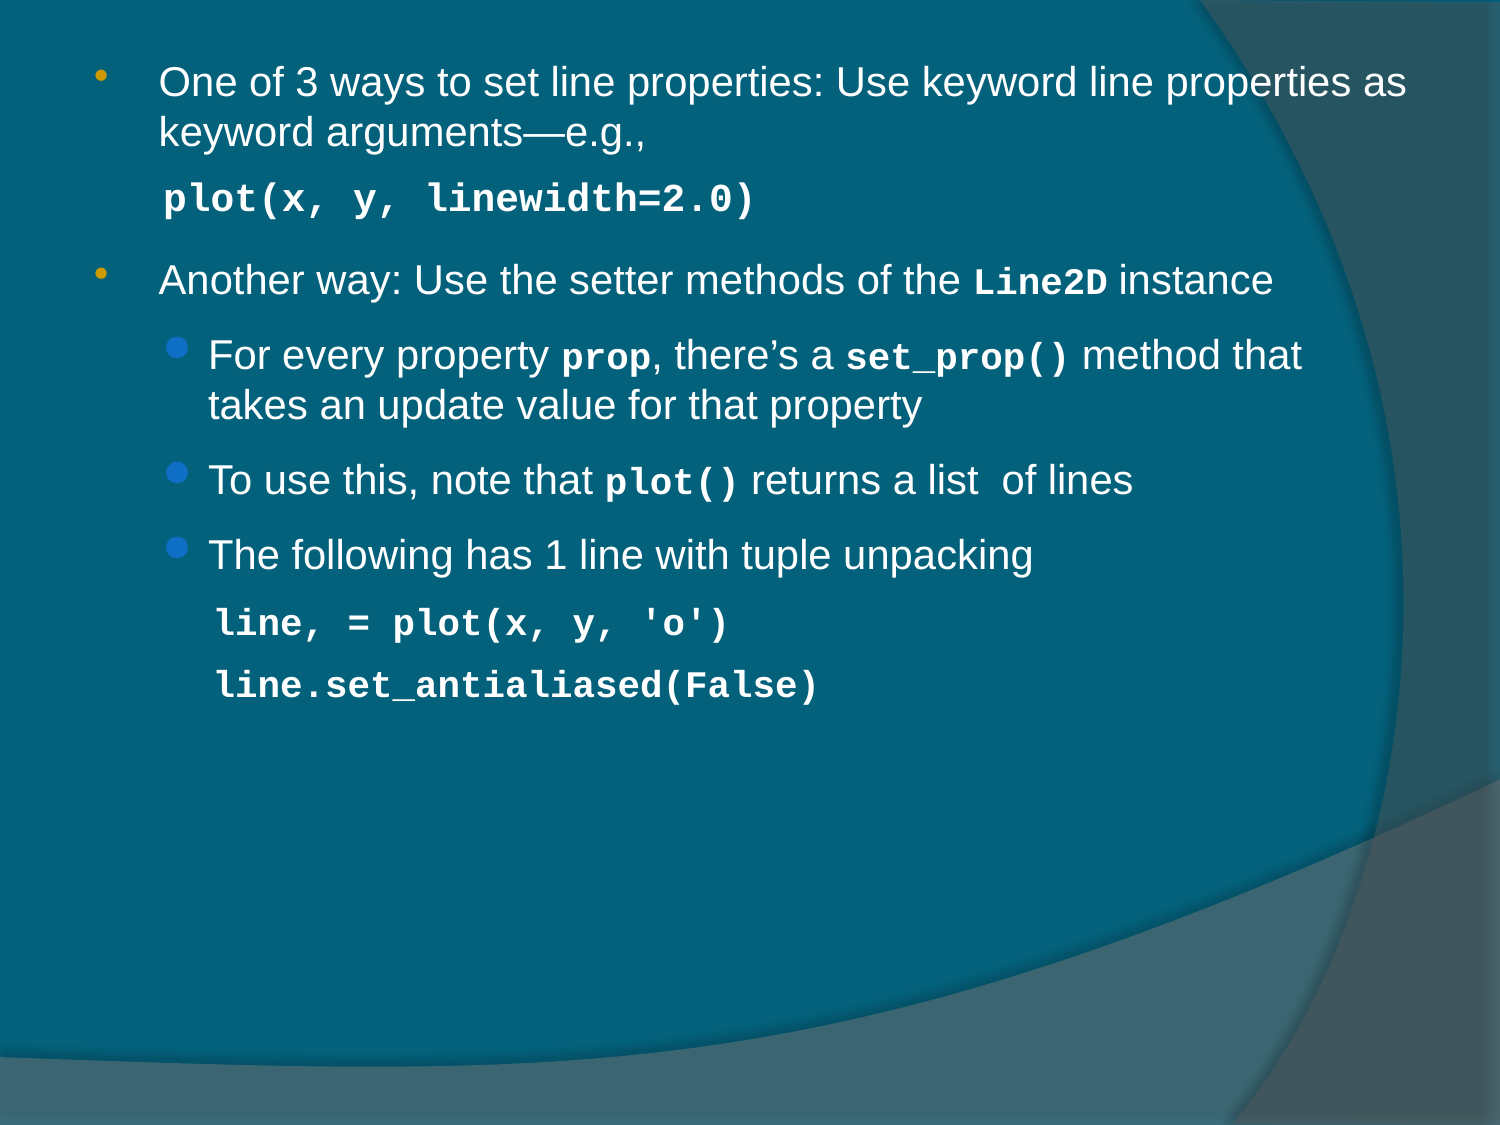

One of 3 ways to set line properties: Use keyword line properties as keyword arguments—e.g.,
plot(x, y, linewidth=2.0)
Another way: Use the setter methods of the Line2D instance
For every property prop, there’s a set_prop() method that takes an update value for that property
To use this, note that plot() returns a list  of lines
The following has 1 line with tuple unpacking
line, = plot(x, y, 'o')
line.set_antialiased(False)